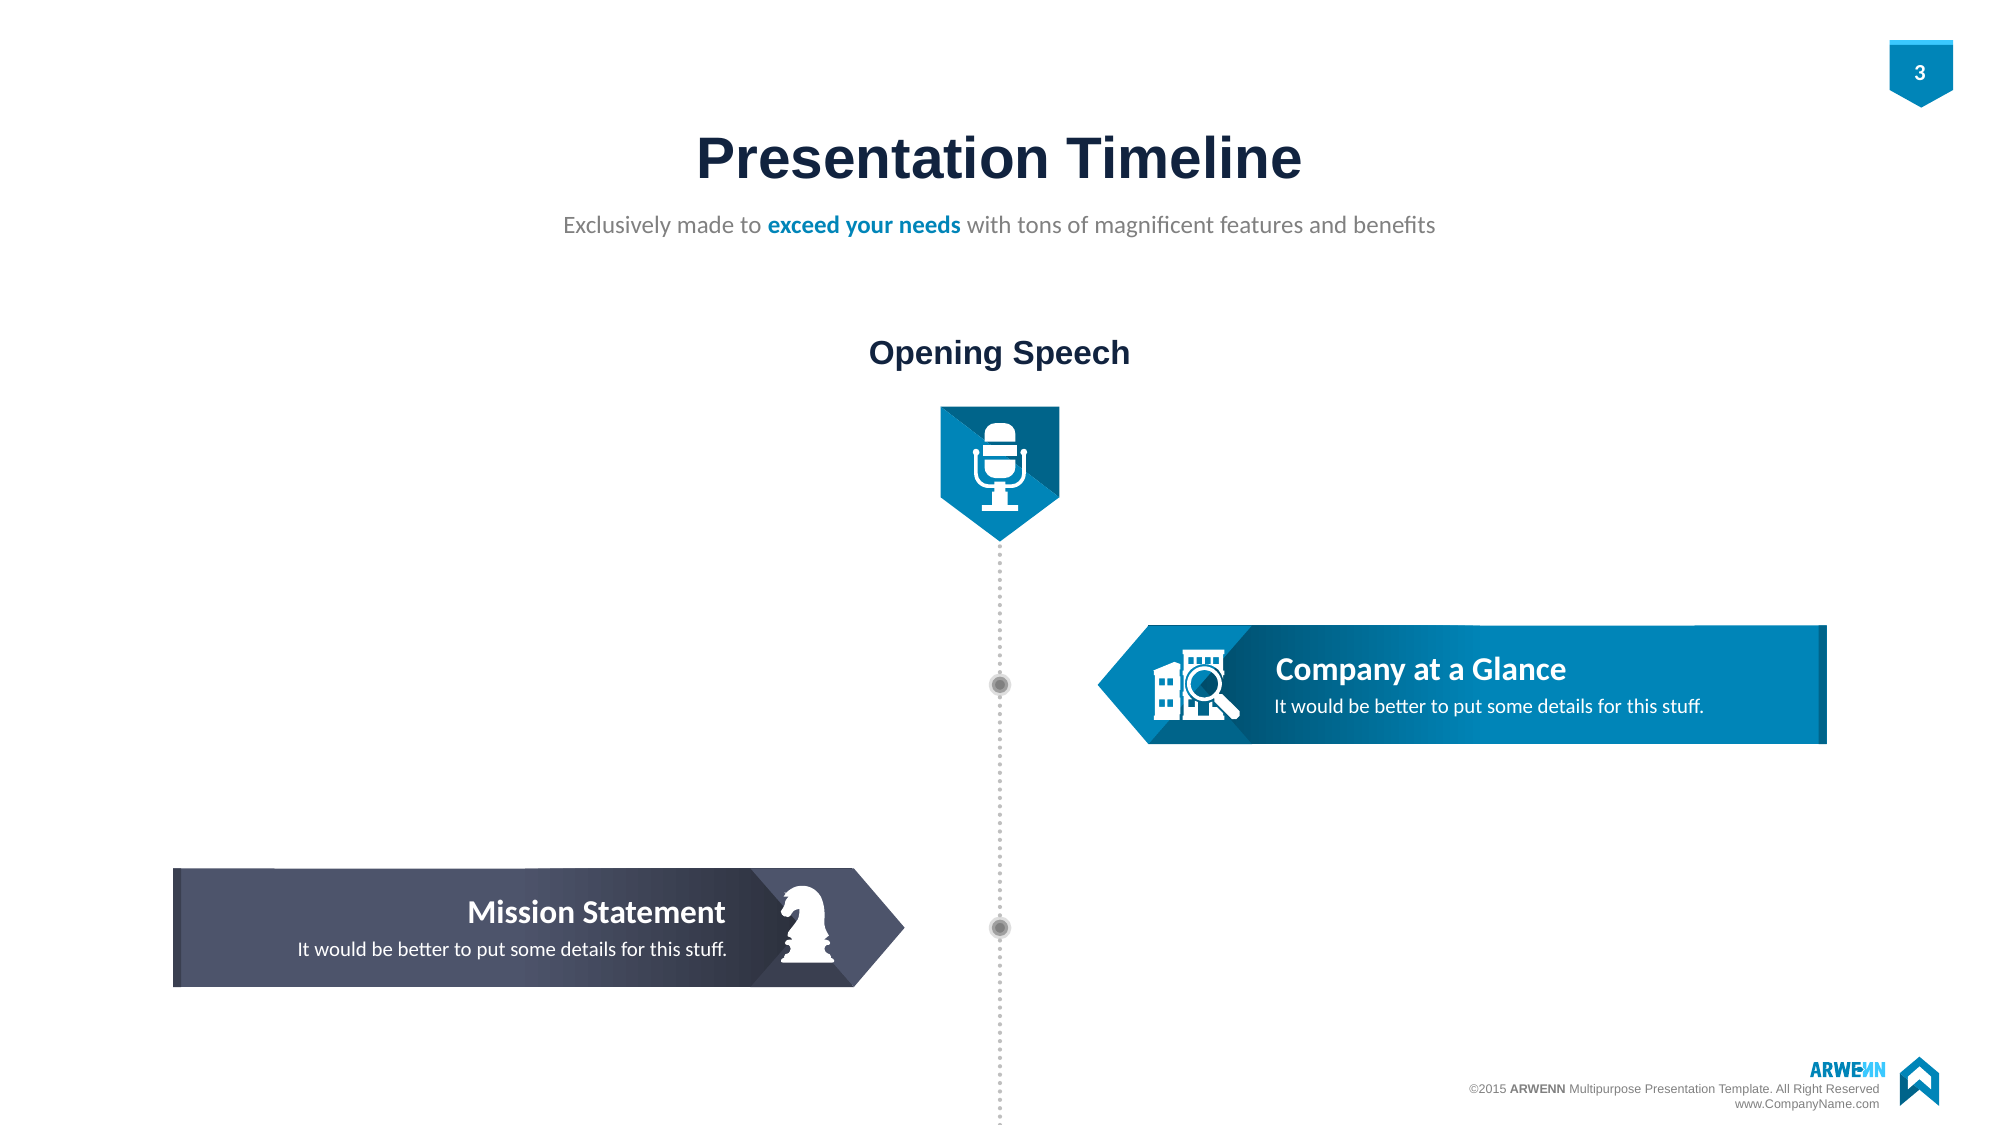

# Presentation Timeline
Exclusively made to exceed your needs with tons of magnificent features and benefits
Opening Speech

Company at a Glance
It would be better to put some details for this stuff.

Mission Statement
It would be better to put some details for this stuff.